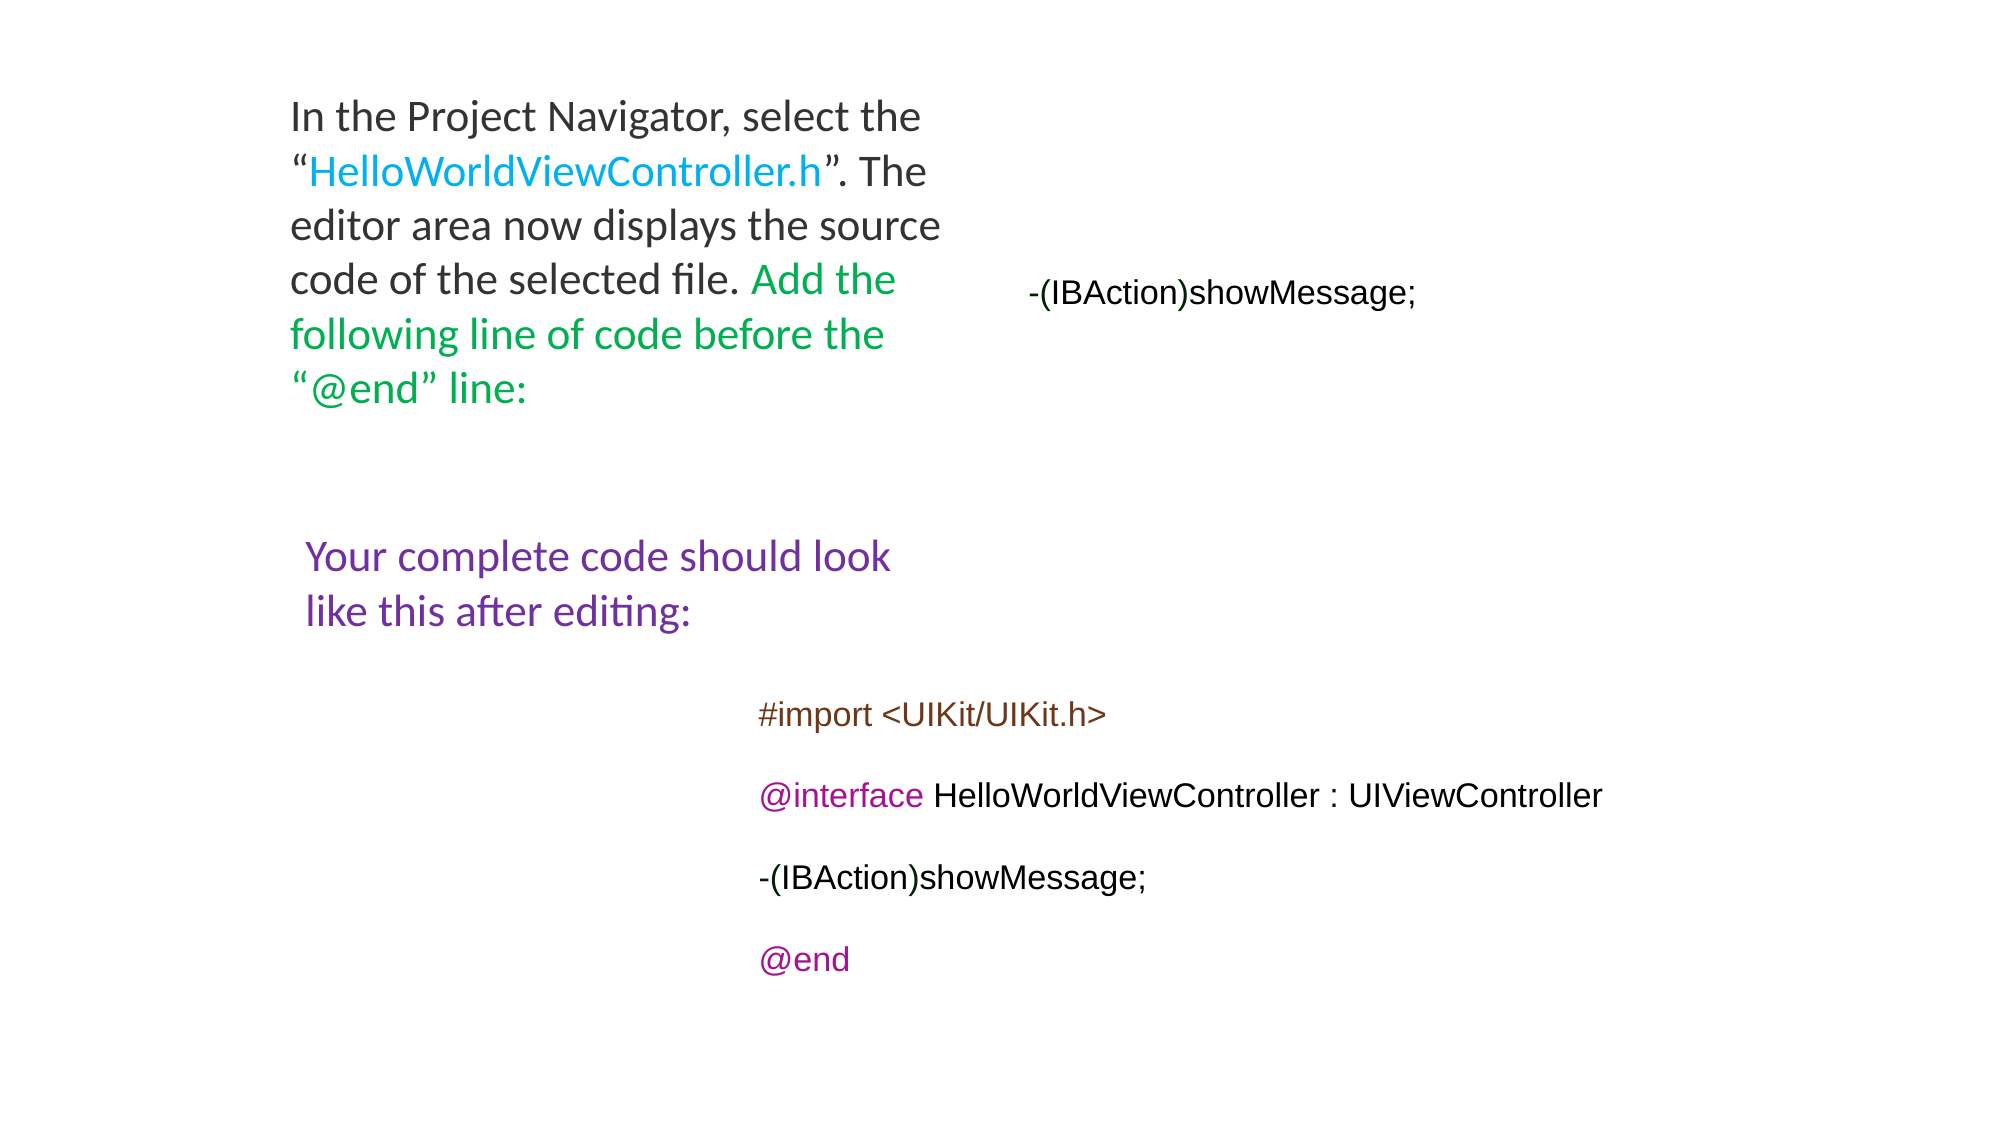

In the Project Navigator, select the “HelloWorldViewController.h”. The editor area now displays the source code of the selected file. Add the following line of code before the “@end” line:
-(IBAction)showMessage;
Your complete code should look like this after editing:
#import <UIKit/UIKit.h>
@interface HelloWorldViewController : UIViewController
-(IBAction)showMessage;
@end